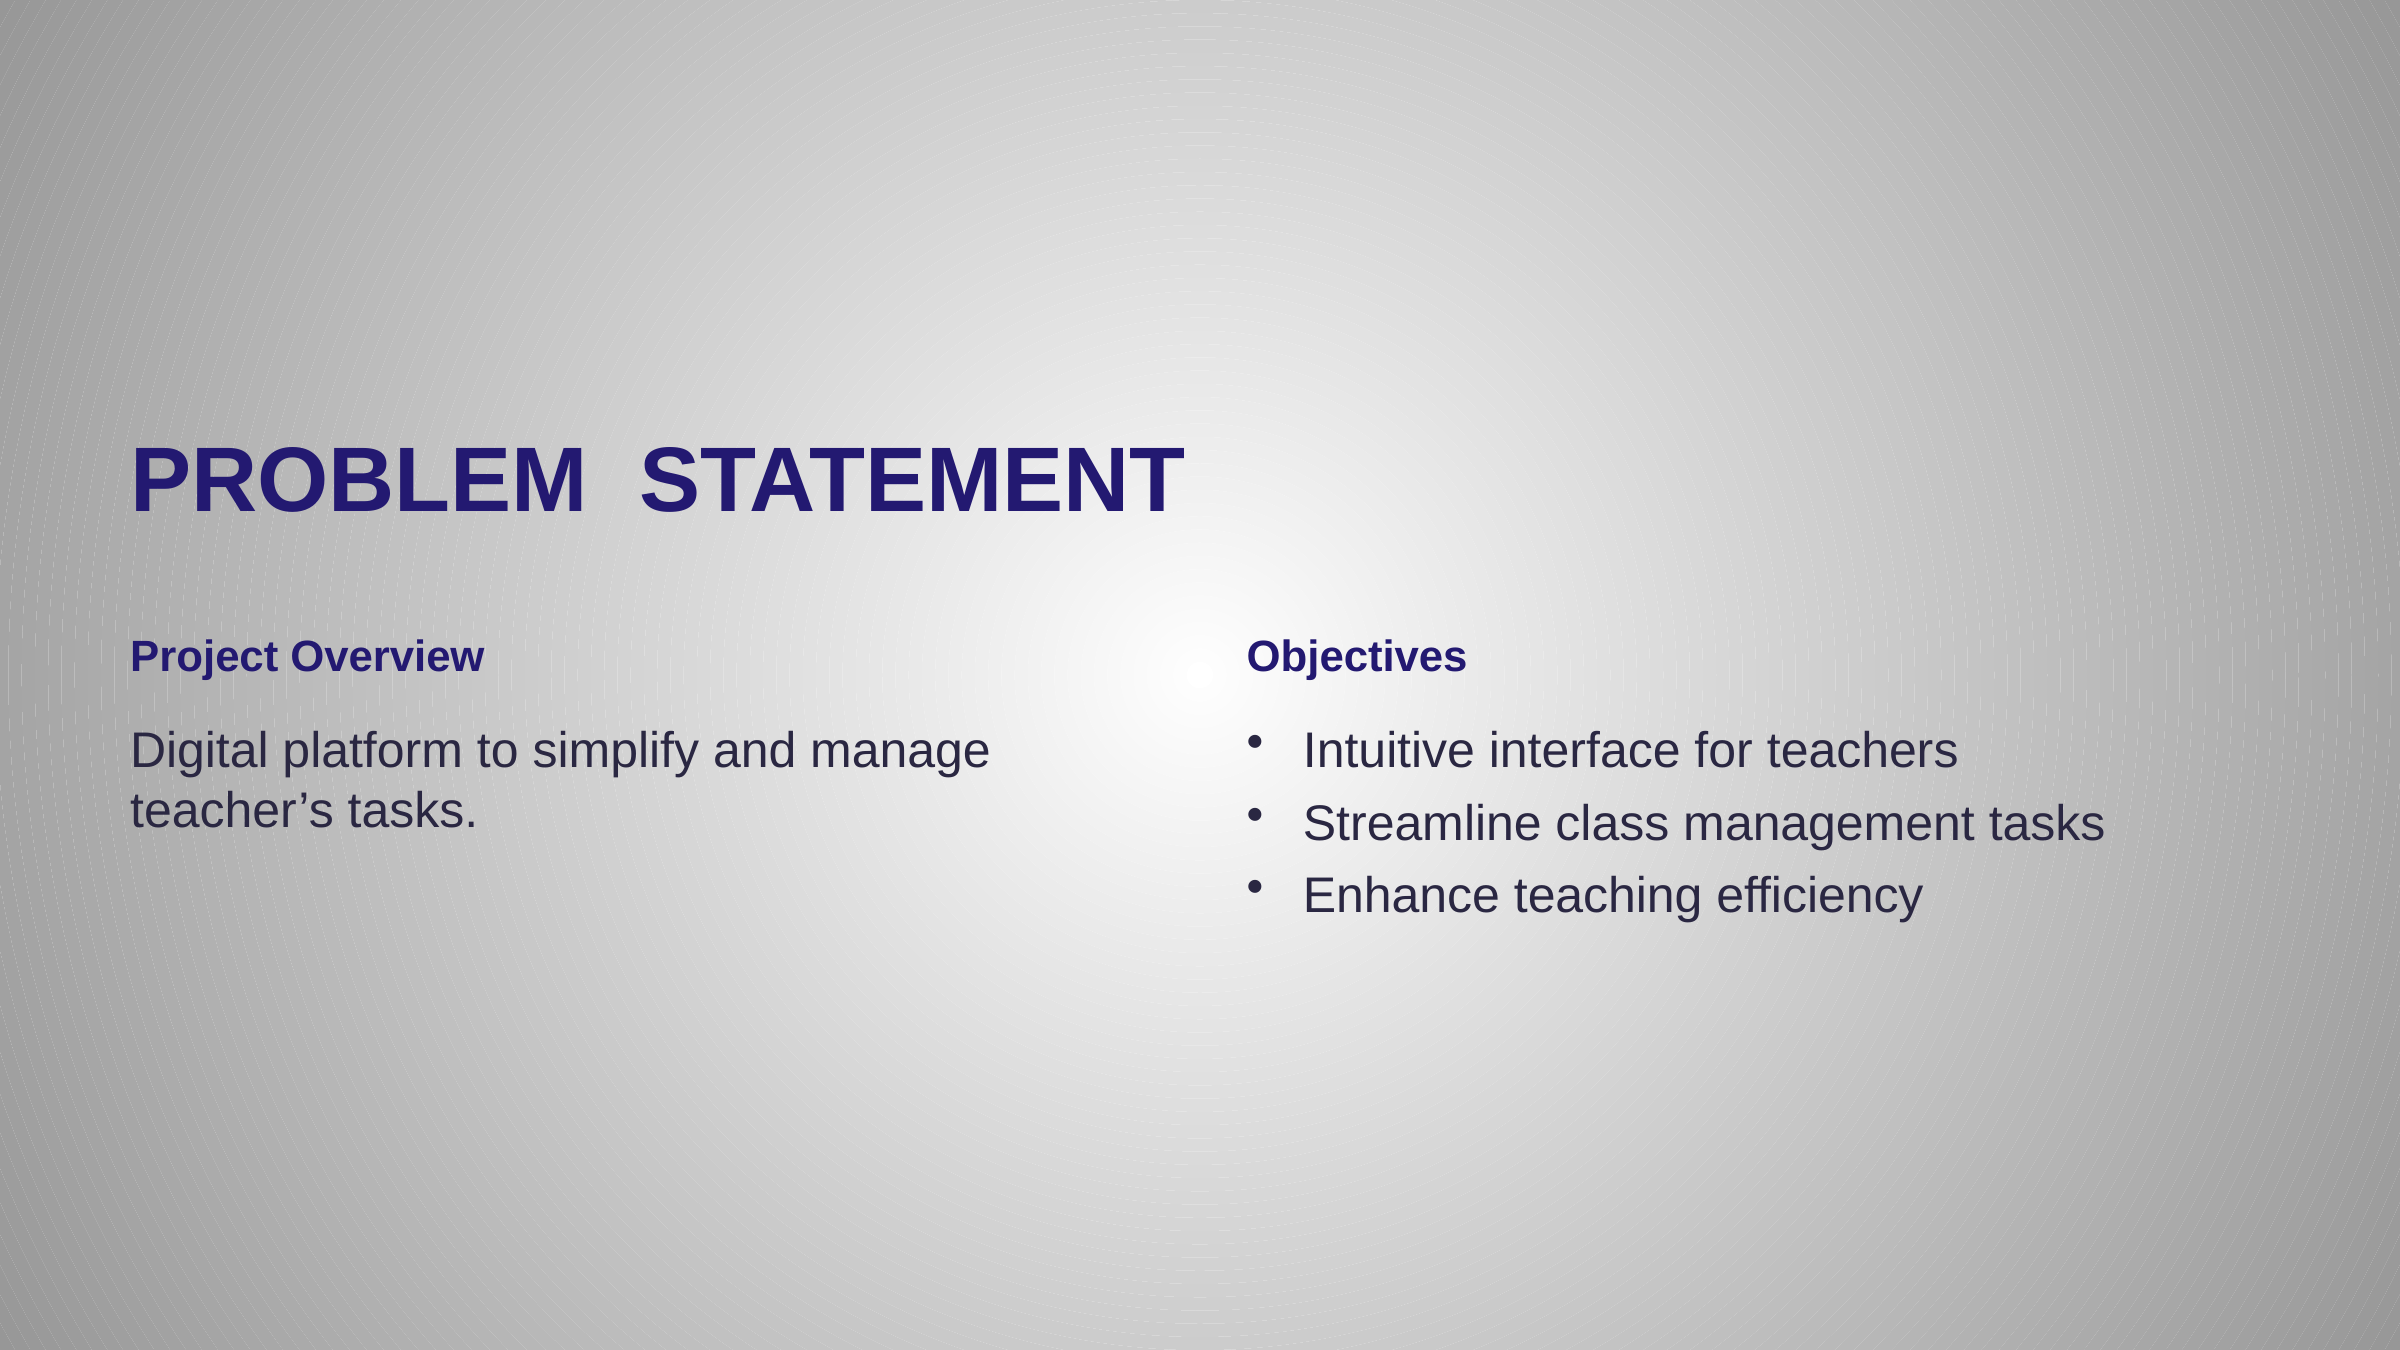

PROBLEM  STATEMENT
Project Overview
Objectives
Digital platform to simplify and manage
teacher’s tasks.
Intuitive interface for teachers
Streamline class management tasks
Enhance teaching efficiency